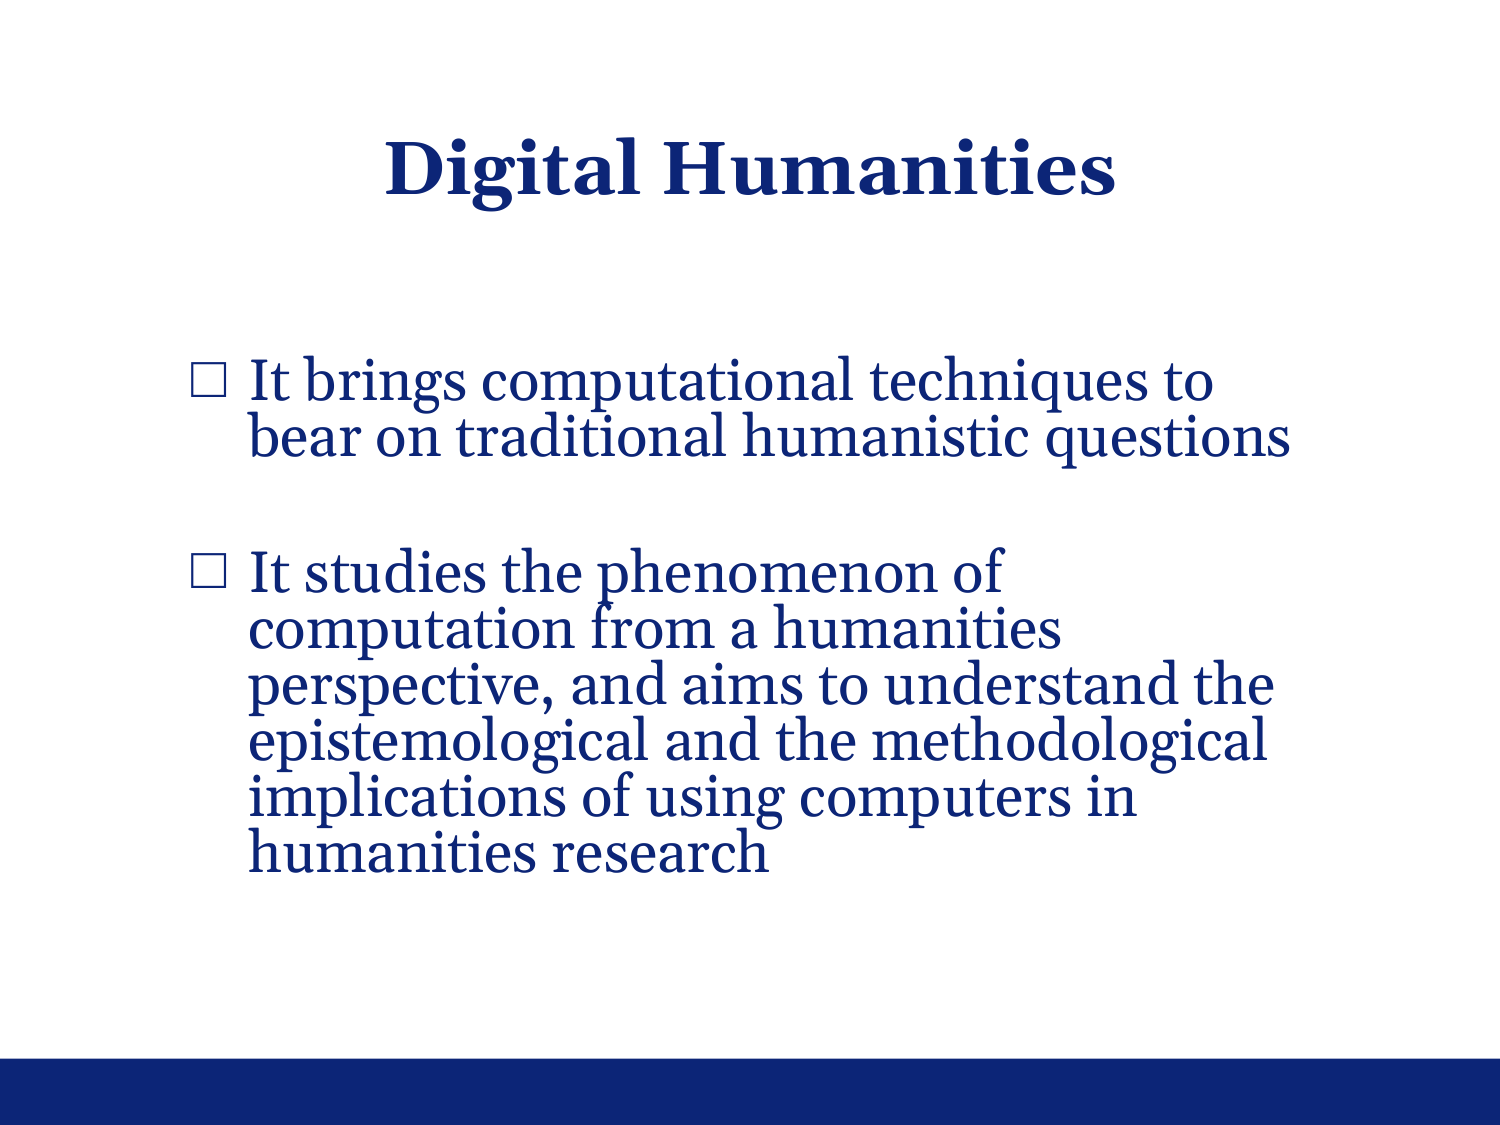

Digital Humanities

It brings computational techniques to bear on traditional humanistic questions

It studies the phenomenon of computation from a humanities perspective, and aims to understand the epistemological and the methodological implications of using computers in humanities research